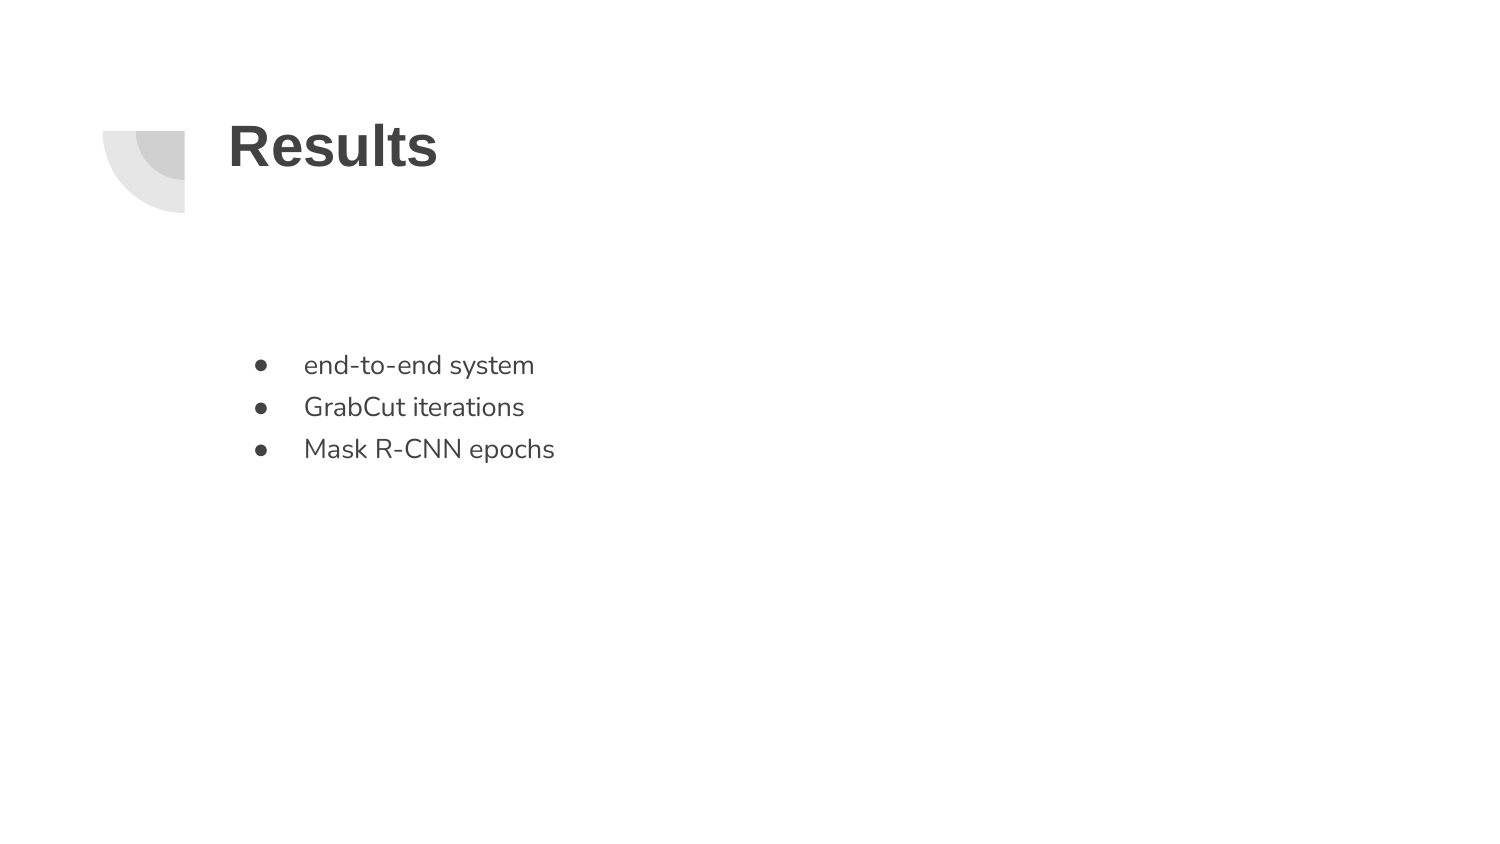

# Results
end-to-end system
GrabCut iterations
Mask R-CNN epochs